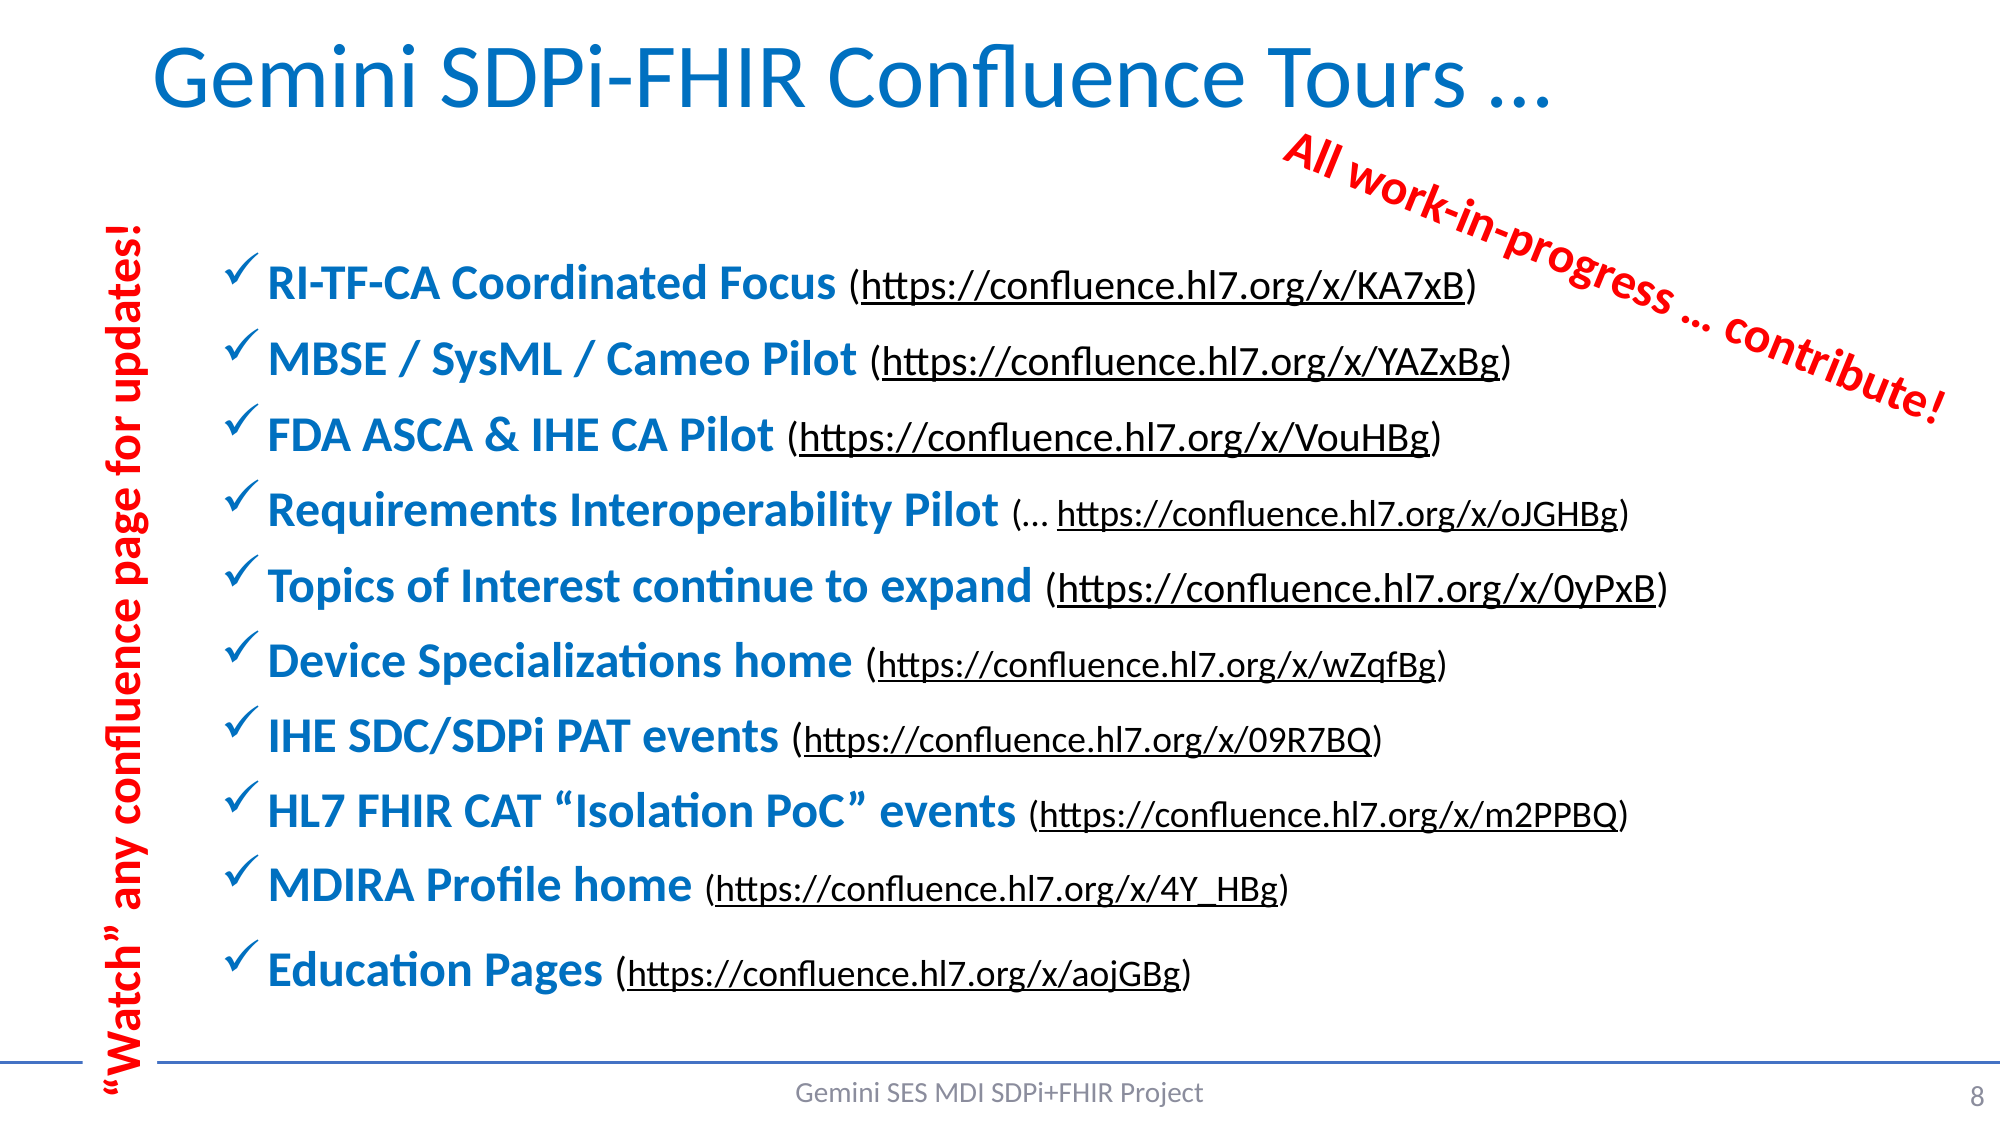

# Gemini SDPi-FHIR Confluence Tours …
RI-TF-CA Coordinated Focus (https://confluence.hl7.org/x/KA7xB)
All work-in-progress … contribute!
MBSE / SysML / Cameo Pilot (https://confluence.hl7.org/x/YAZxBg)
FDA ASCA & IHE CA Pilot (https://confluence.hl7.org/x/VouHBg)
Requirements Interoperability Pilot (… https://confluence.hl7.org/x/oJGHBg)
Topics of Interest continue to expand (https://confluence.hl7.org/x/0yPxB)
“Watch” any confluence page for updates!
Device Specializations home (https://confluence.hl7.org/x/wZqfBg)
IHE SDC/SDPi PAT events (https://confluence.hl7.org/x/09R7BQ)
HL7 FHIR CAT “Isolation PoC” events (https://confluence.hl7.org/x/m2PPBQ)
MDIRA Profile home (https://confluence.hl7.org/x/4Y_HBg)
Education Pages (https://confluence.hl7.org/x/aojGBg)
Gemini SES MDI SDPi+FHIR Project
8